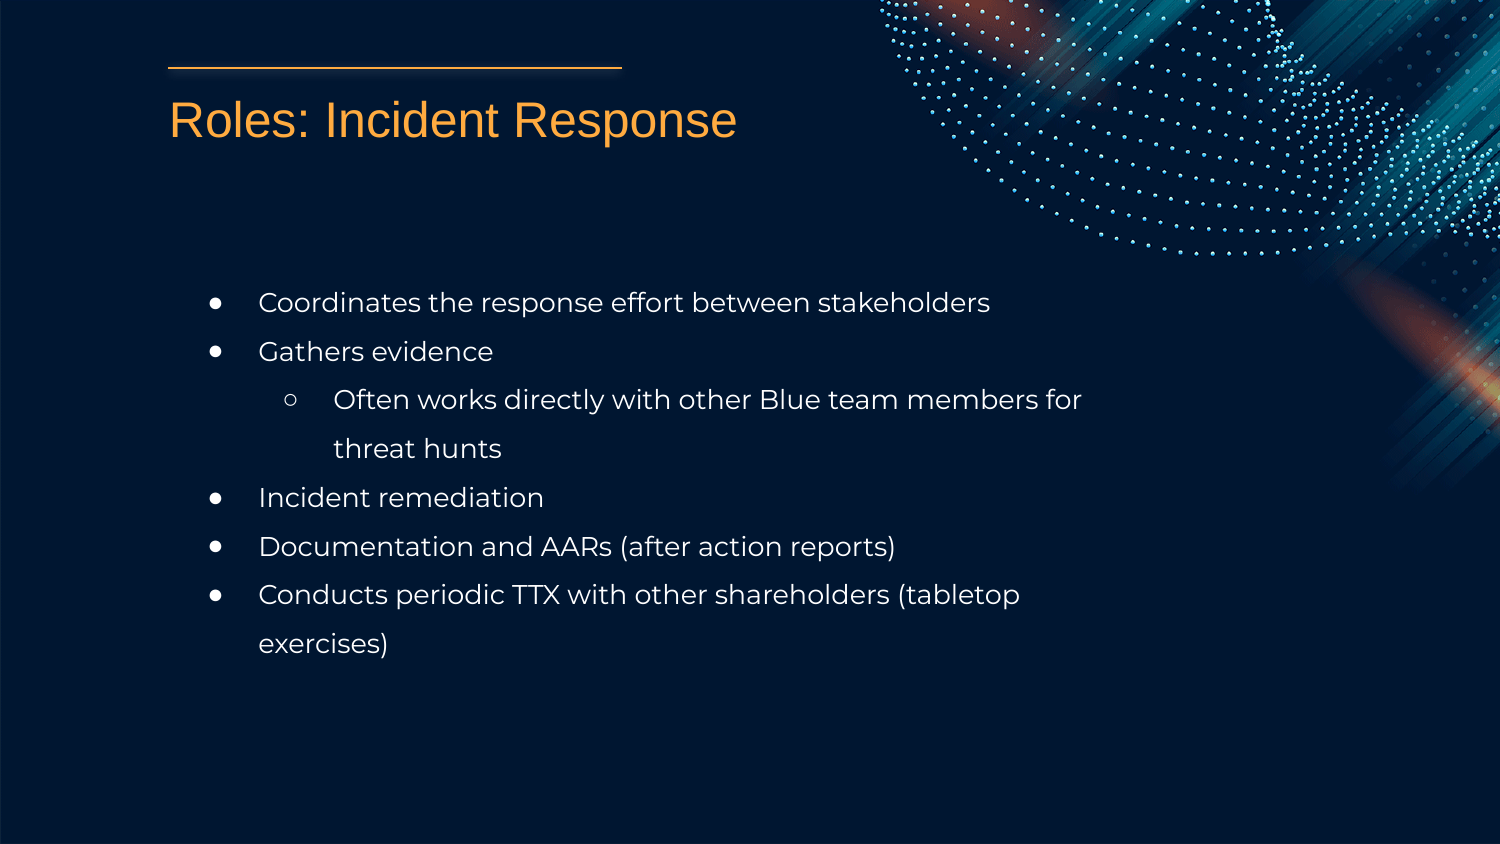

# Roles: Incident Response
Coordinates the response effort between stakeholders
Gathers evidence
Often works directly with other Blue team members for threat hunts
Incident remediation
Documentation and AARs (after action reports)
Conducts periodic TTX with other shareholders (tabletop exercises)